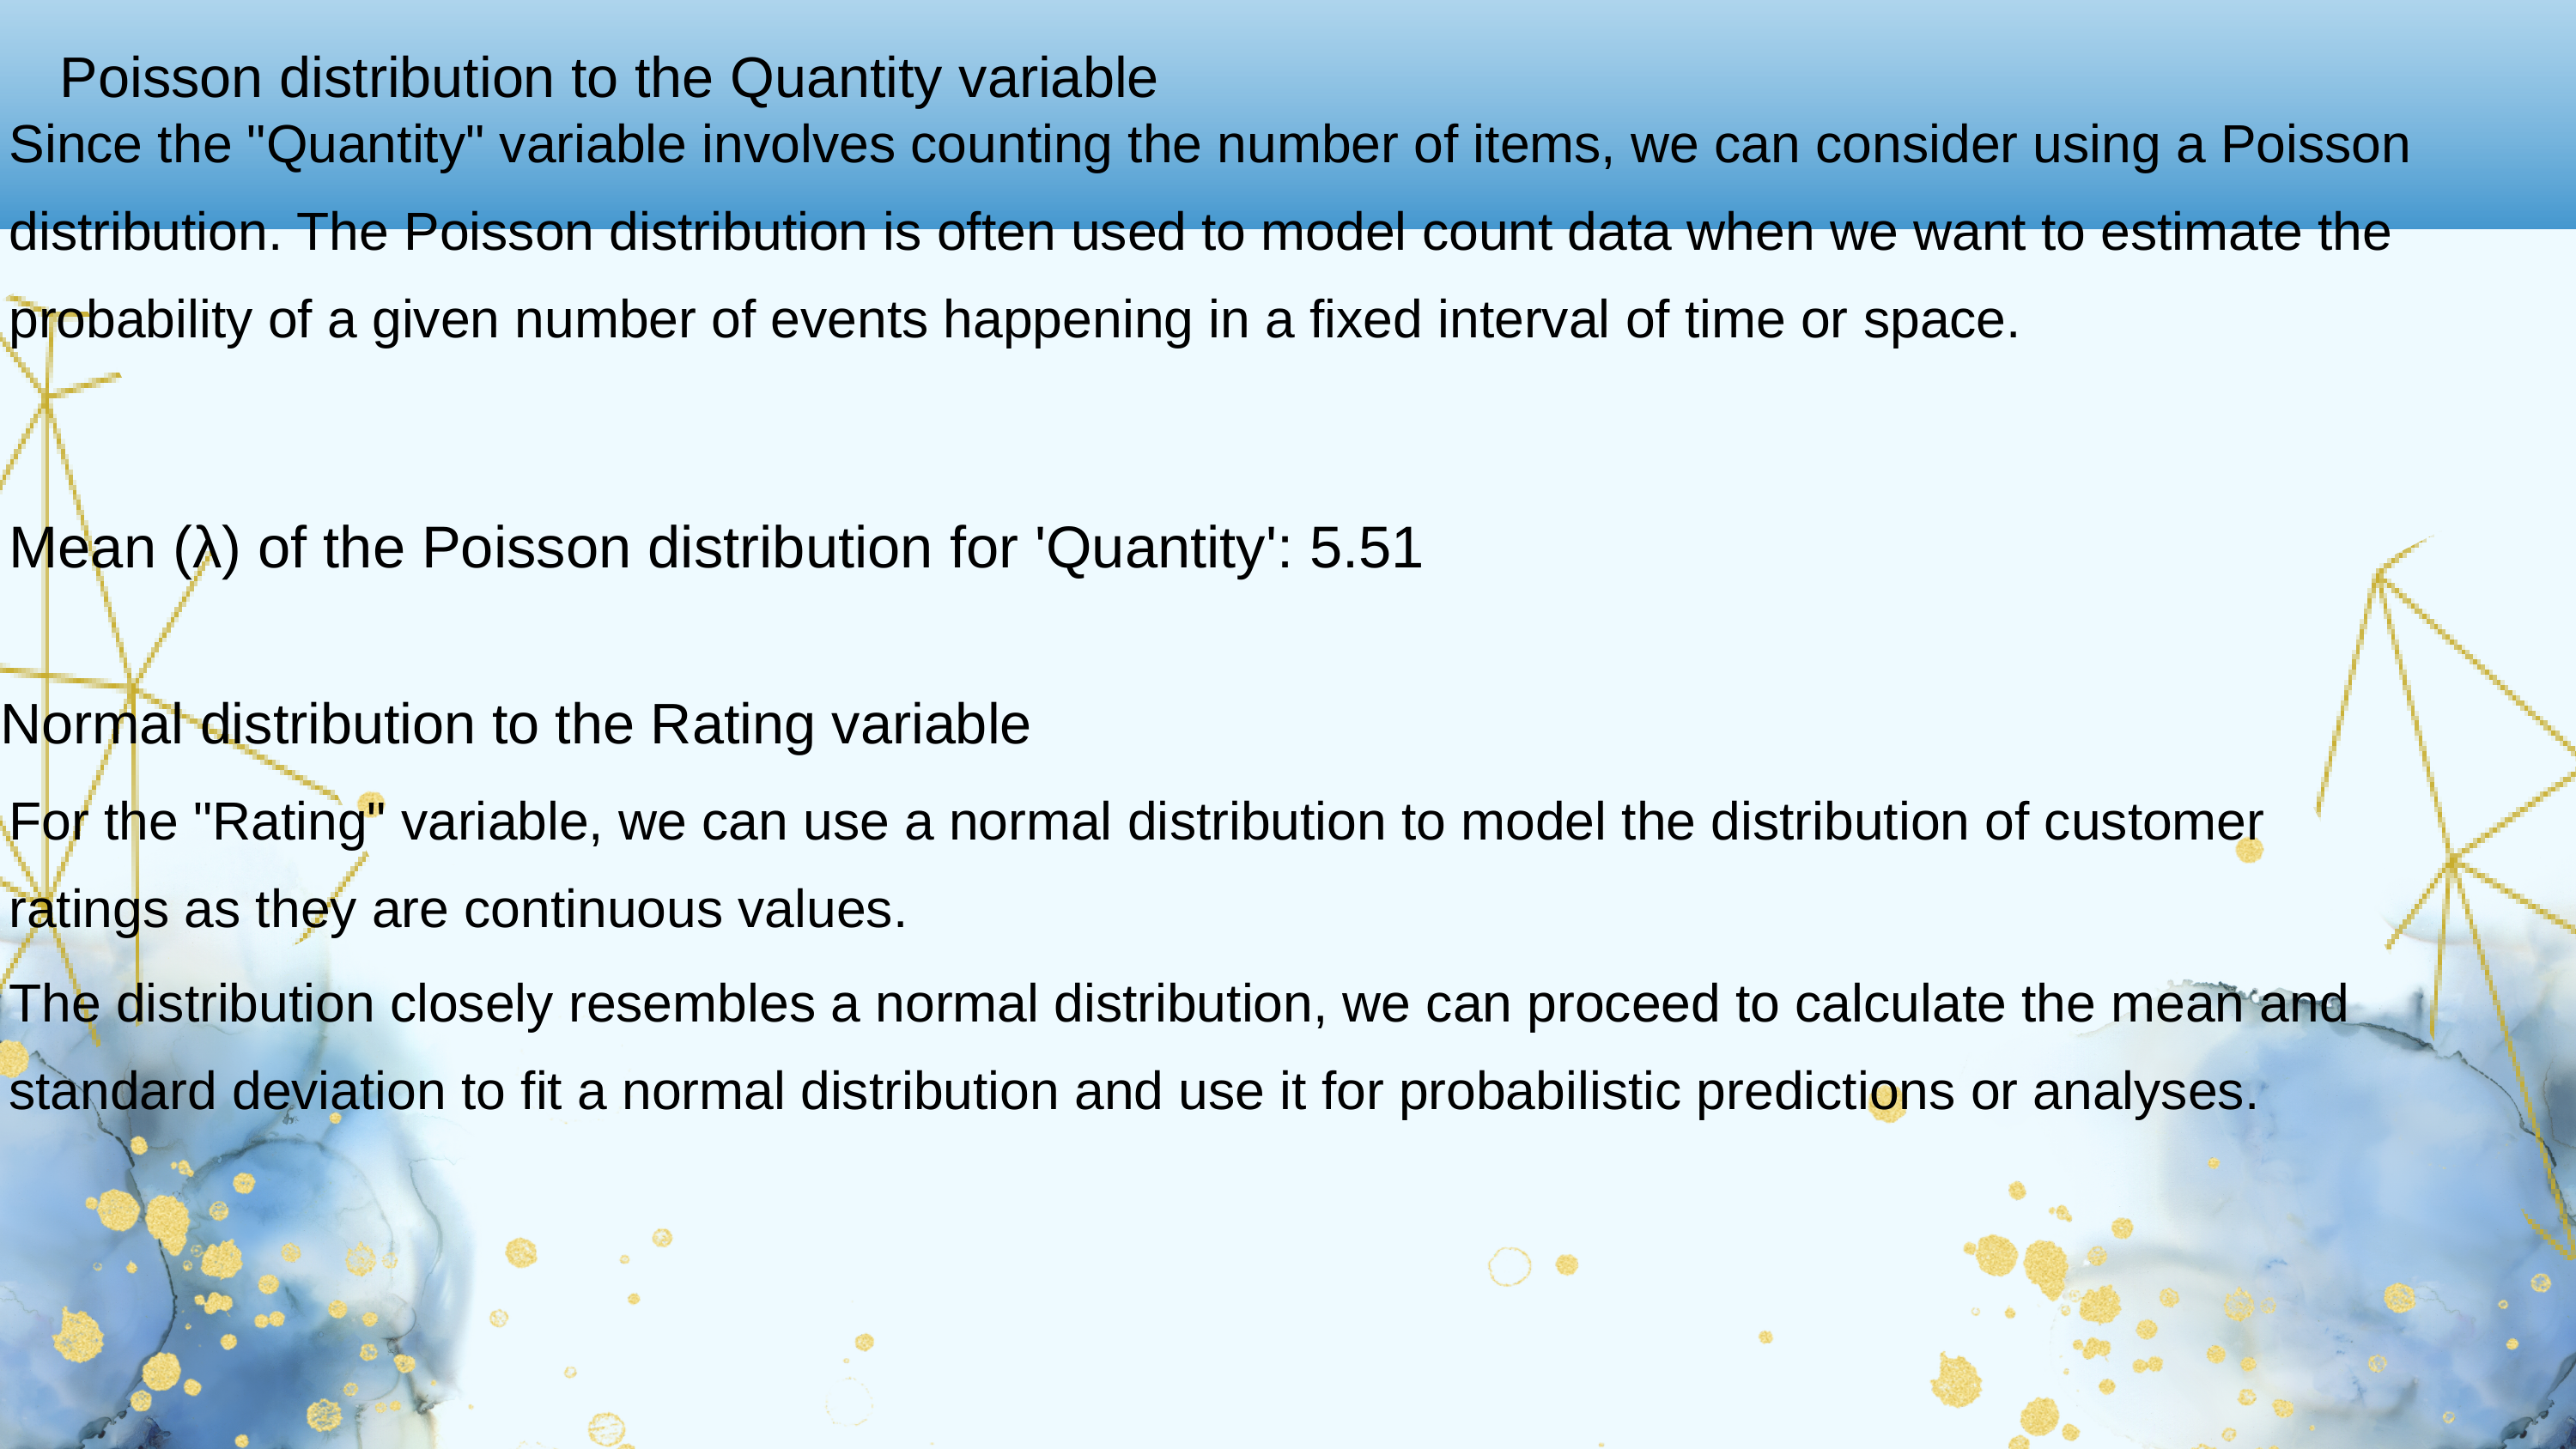

Poisson distribution to the Quantity variable
Since the "Quantity" variable involves counting the number of items, we can consider using a Poisson distribution. The Poisson distribution is often used to model count data when we want to estimate the probability of a given number of events happening in a fixed interval of time or space.

Mean (λ) of the Poisson distribution for 'Quantity': 5.51

Normal distribution to the Rating variable

For the "Rating" variable, we can use a normal distribution to model the distribution of customer ratings as they are continuous values.

The distribution closely resembles a normal distribution, we can proceed to calculate the mean and standard deviation to fit a normal distribution and use it for probabilistic predictions or analyses.